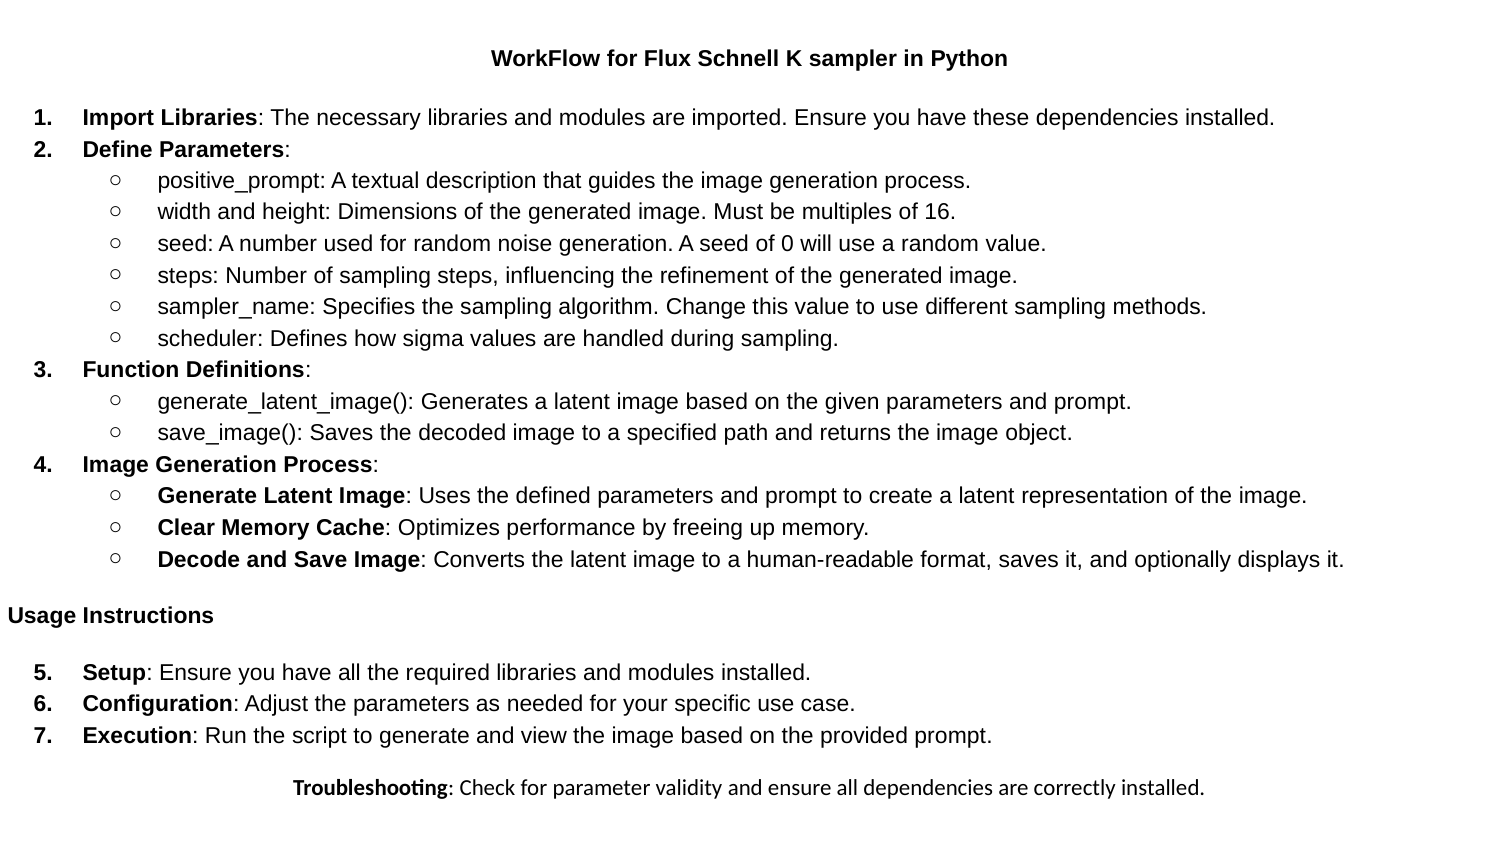

WorkFlow for Flux Schnell K sampler in Python
Import Libraries: The necessary libraries and modules are imported. Ensure you have these dependencies installed.
Define Parameters:
positive_prompt: A textual description that guides the image generation process.
width and height: Dimensions of the generated image. Must be multiples of 16.
seed: A number used for random noise generation. A seed of 0 will use a random value.
steps: Number of sampling steps, influencing the refinement of the generated image.
sampler_name: Specifies the sampling algorithm. Change this value to use different sampling methods.
scheduler: Defines how sigma values are handled during sampling.
Function Definitions:
generate_latent_image(): Generates a latent image based on the given parameters and prompt.
save_image(): Saves the decoded image to a specified path and returns the image object.
Image Generation Process:
Generate Latent Image: Uses the defined parameters and prompt to create a latent representation of the image.
Clear Memory Cache: Optimizes performance by freeing up memory.
Decode and Save Image: Converts the latent image to a human-readable format, saves it, and optionally displays it.
Usage Instructions
Setup: Ensure you have all the required libraries and modules installed.
Configuration: Adjust the parameters as needed for your specific use case.
Execution: Run the script to generate and view the image based on the provided prompt.
Troubleshooting: Check for parameter validity and ensure all dependencies are correctly installed.